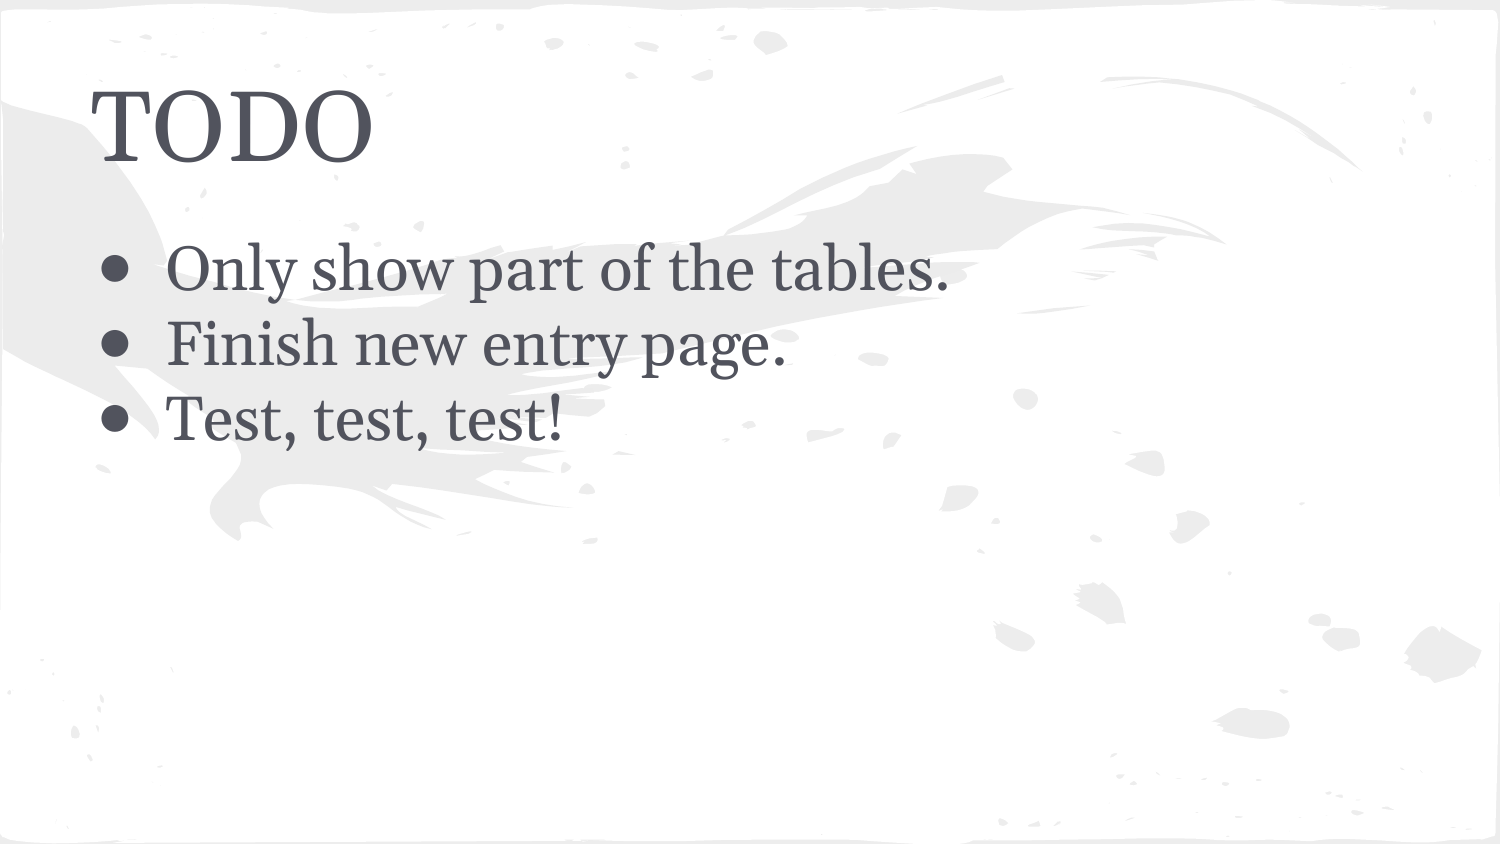

# TODO
Only show part of the tables.
Finish new entry page.
Test, test, test!